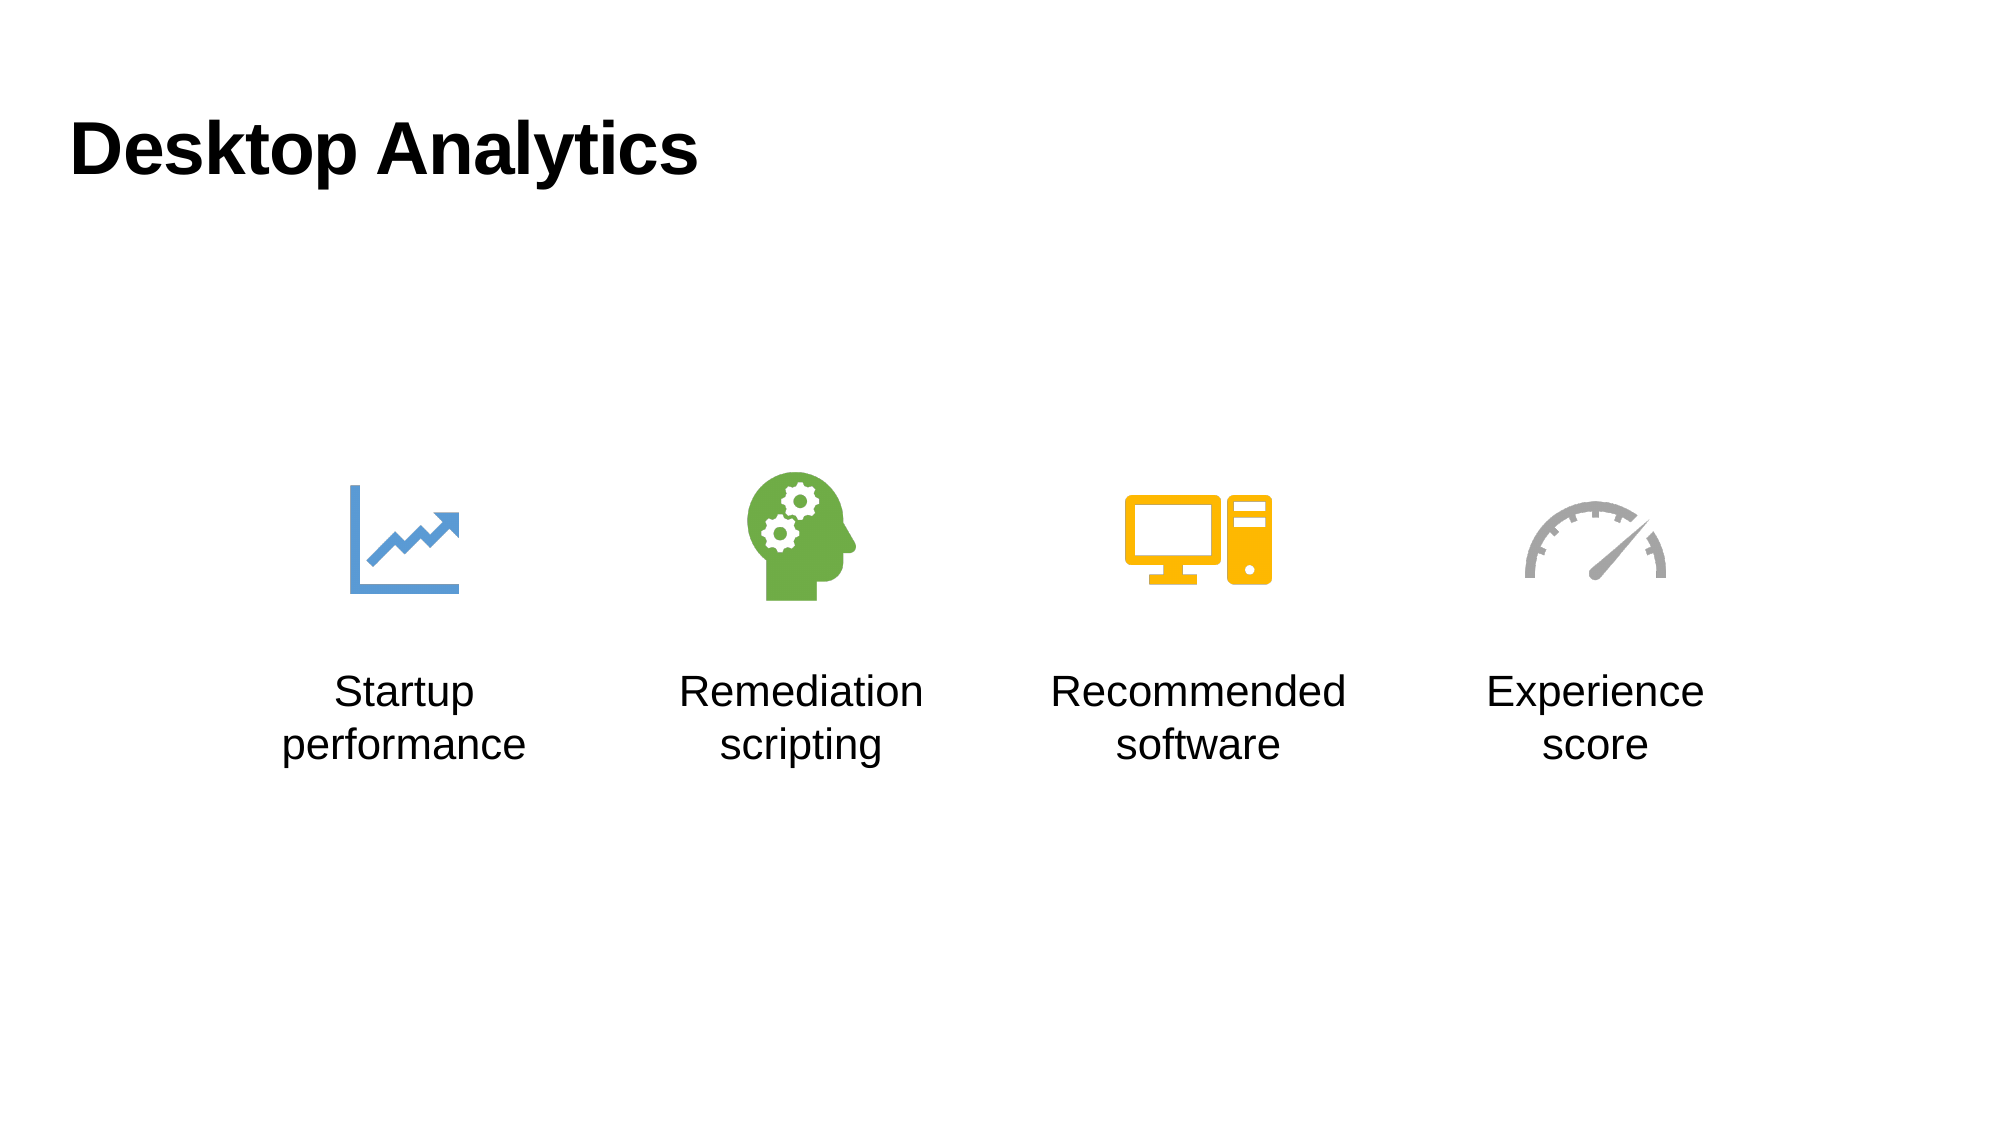

# Desktop Analytics
Startup performance
Remediation scripting
Recommended software
Experience score